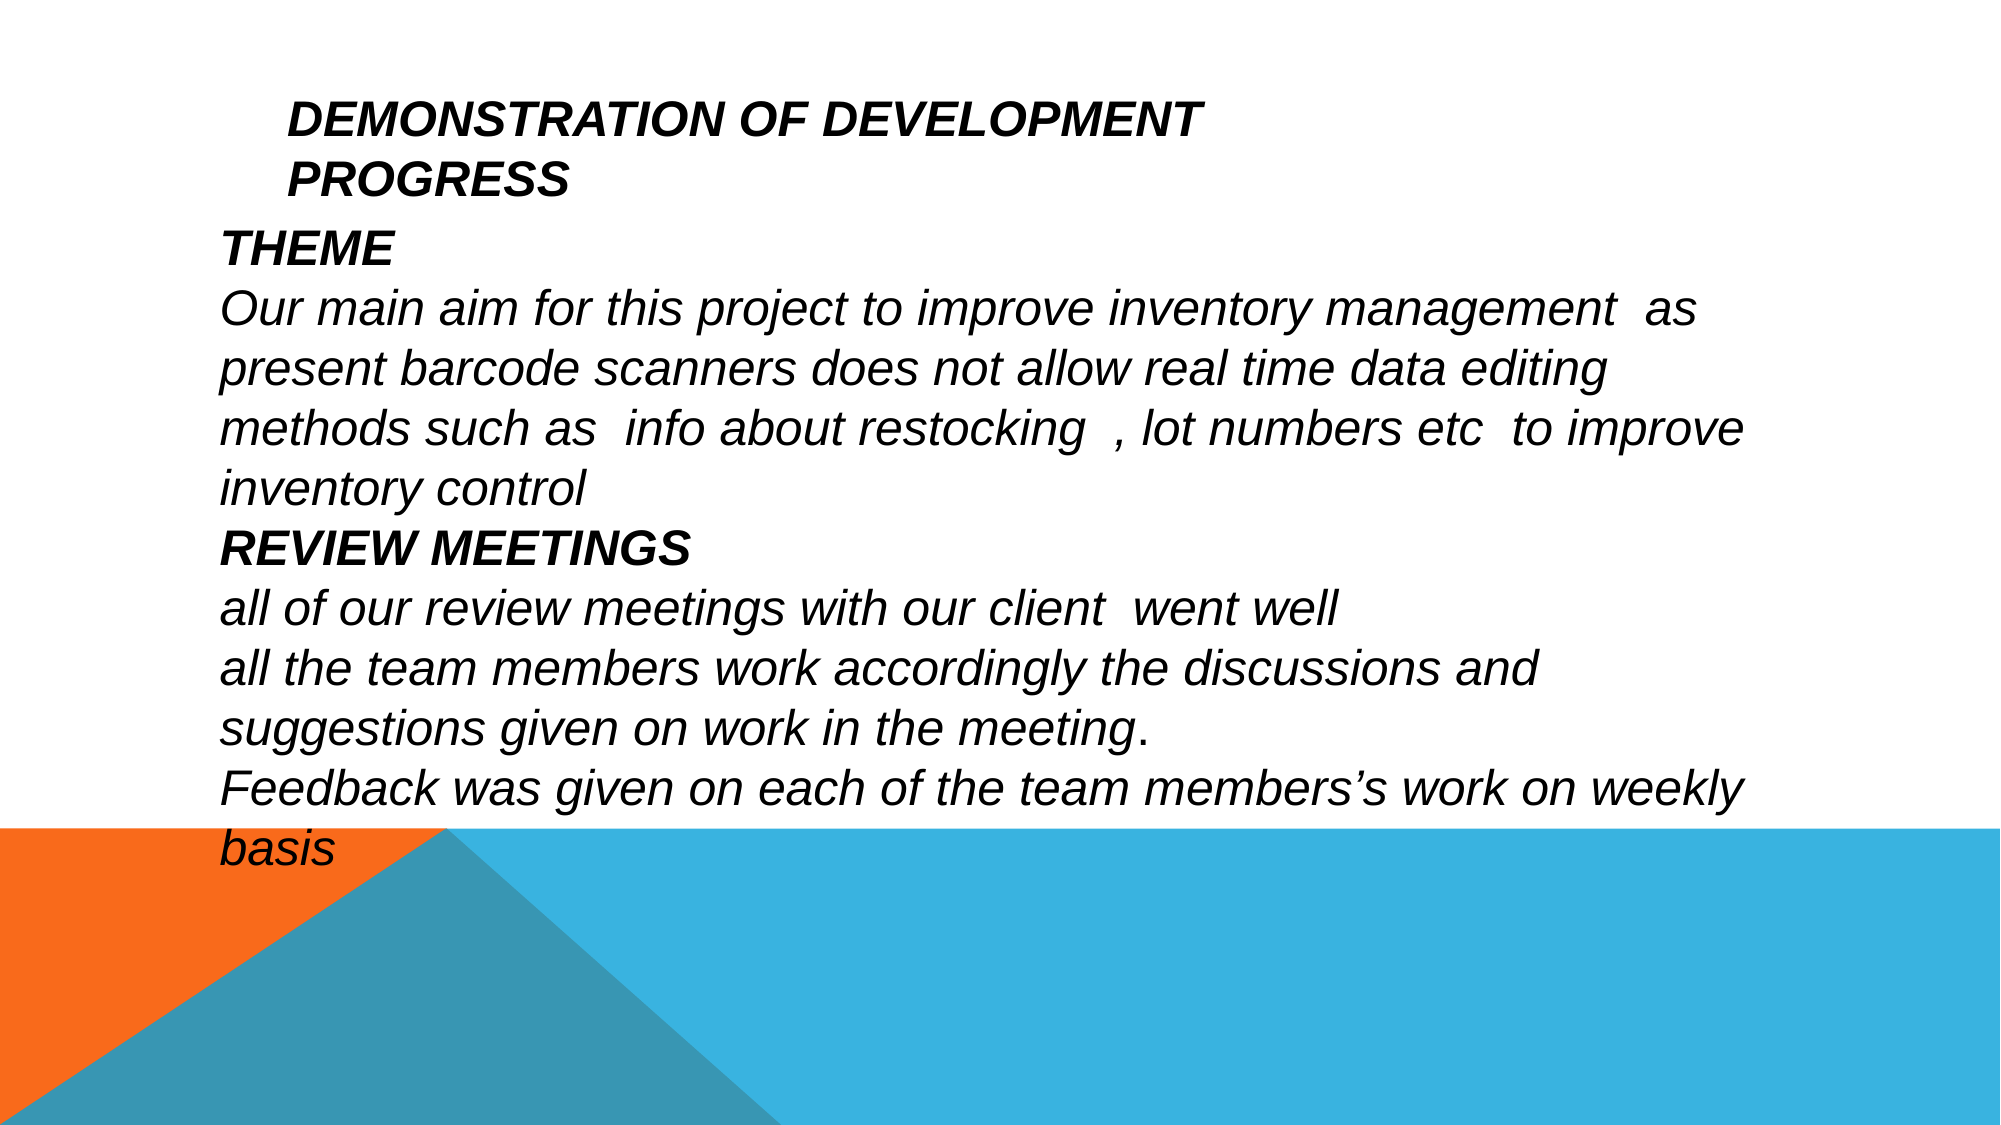

DEMONSTRATION OF DEVELOPMENT PROGRESS

THEME
Our main aim for this project to improve inventory management  as present barcode scanners does not allow real time data editing methods such as  info about restocking  , lot numbers etc  to improve inventory control
REVIEW MEETINGS
all of our review meetings with our client  went well
all the team members work accordingly the discussions and suggestions given on work in the meeting.
Feedback was given on each of the team members’s work on weekly basis